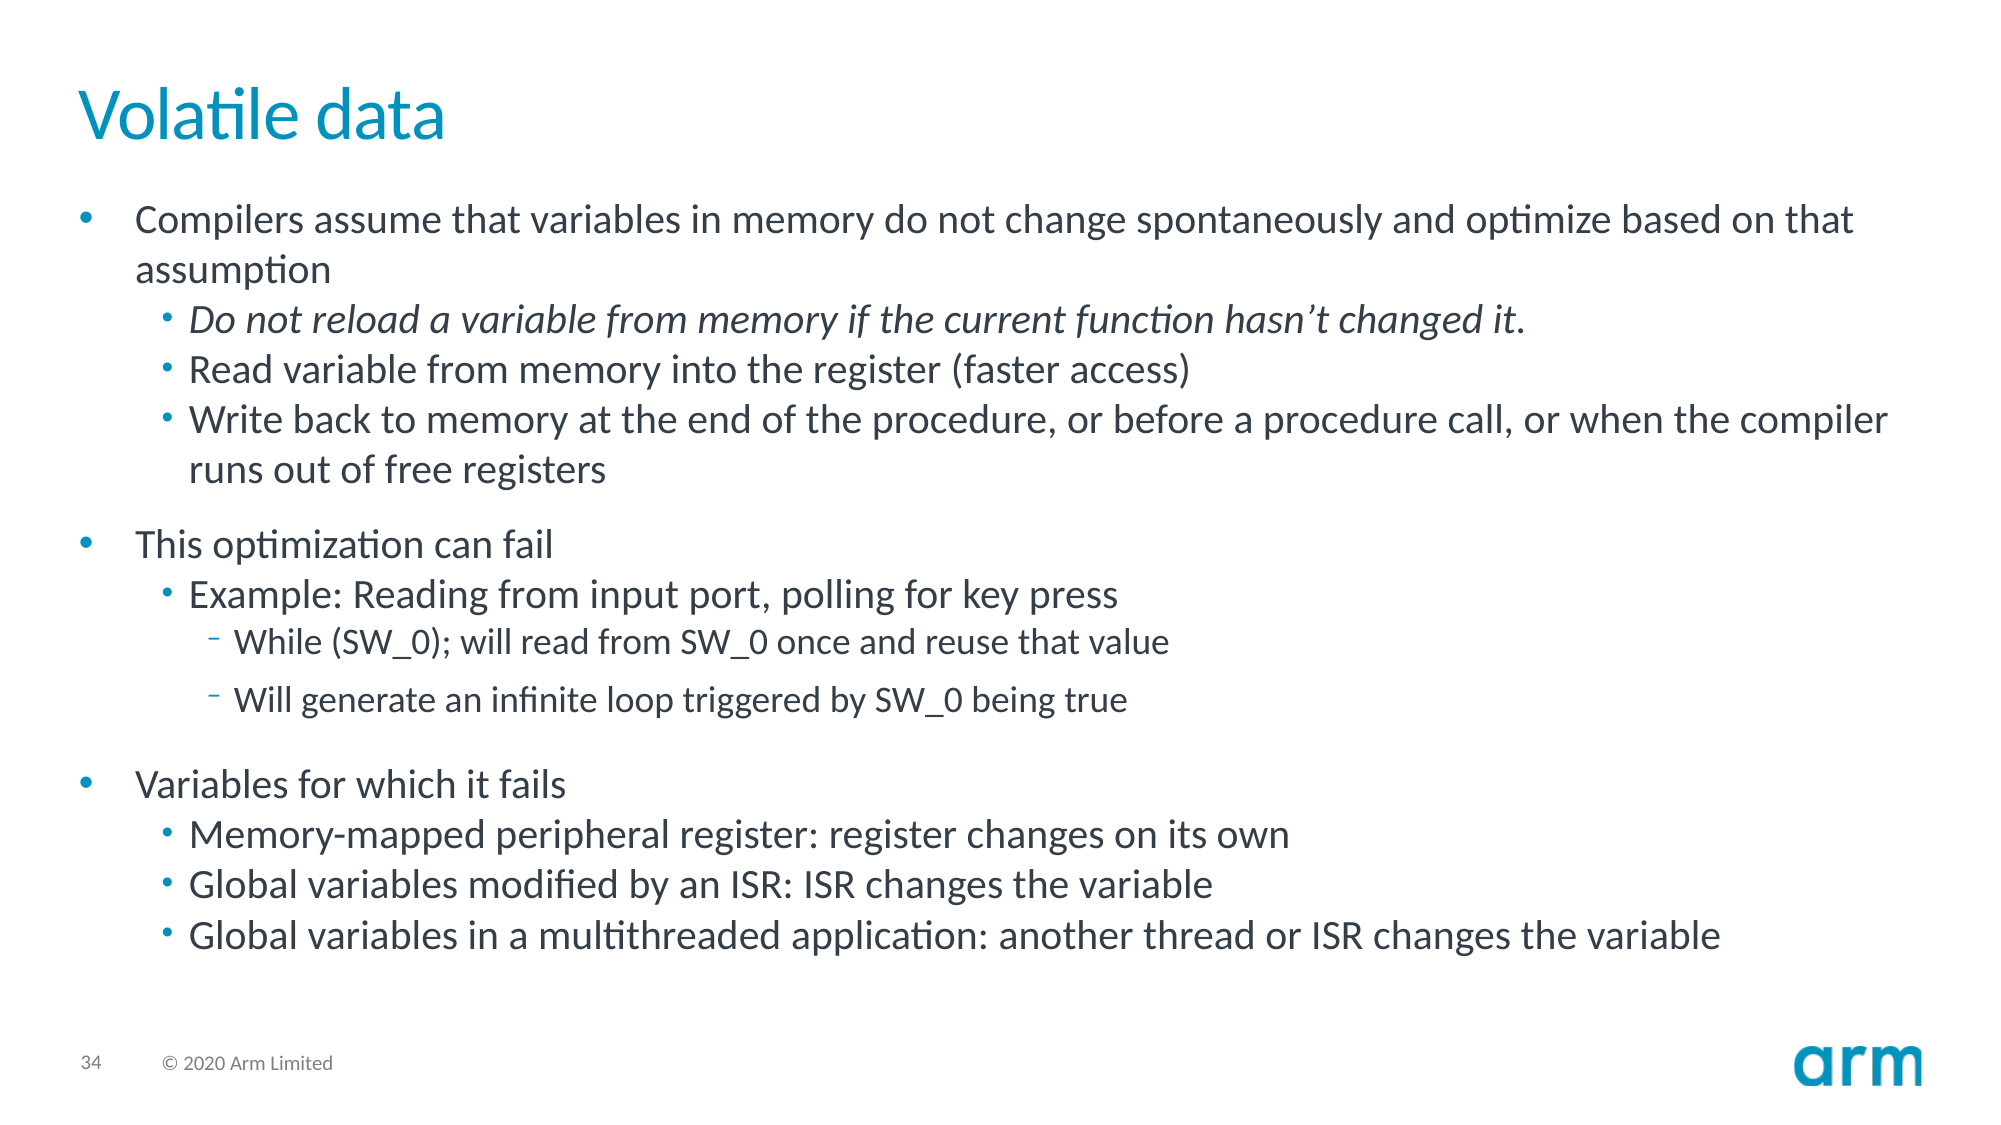

# Volatile data
Compilers assume that variables in memory do not change spontaneously and optimize based on that assumption
Do not reload a variable from memory if the current function hasn’t changed it.
Read variable from memory into the register (faster access)
Write back to memory at the end of the procedure, or before a procedure call, or when the compiler runs out of free registers
This optimization can fail
Example: Reading from input port, polling for key press
While (SW_0); will read from SW_0 once and reuse that value
Will generate an infinite loop triggered by SW_0 being true
Variables for which it fails
Memory-mapped peripheral register: register changes on its own
Global variables modified by an ISR: ISR changes the variable
Global variables in a multithreaded application: another thread or ISR changes the variable